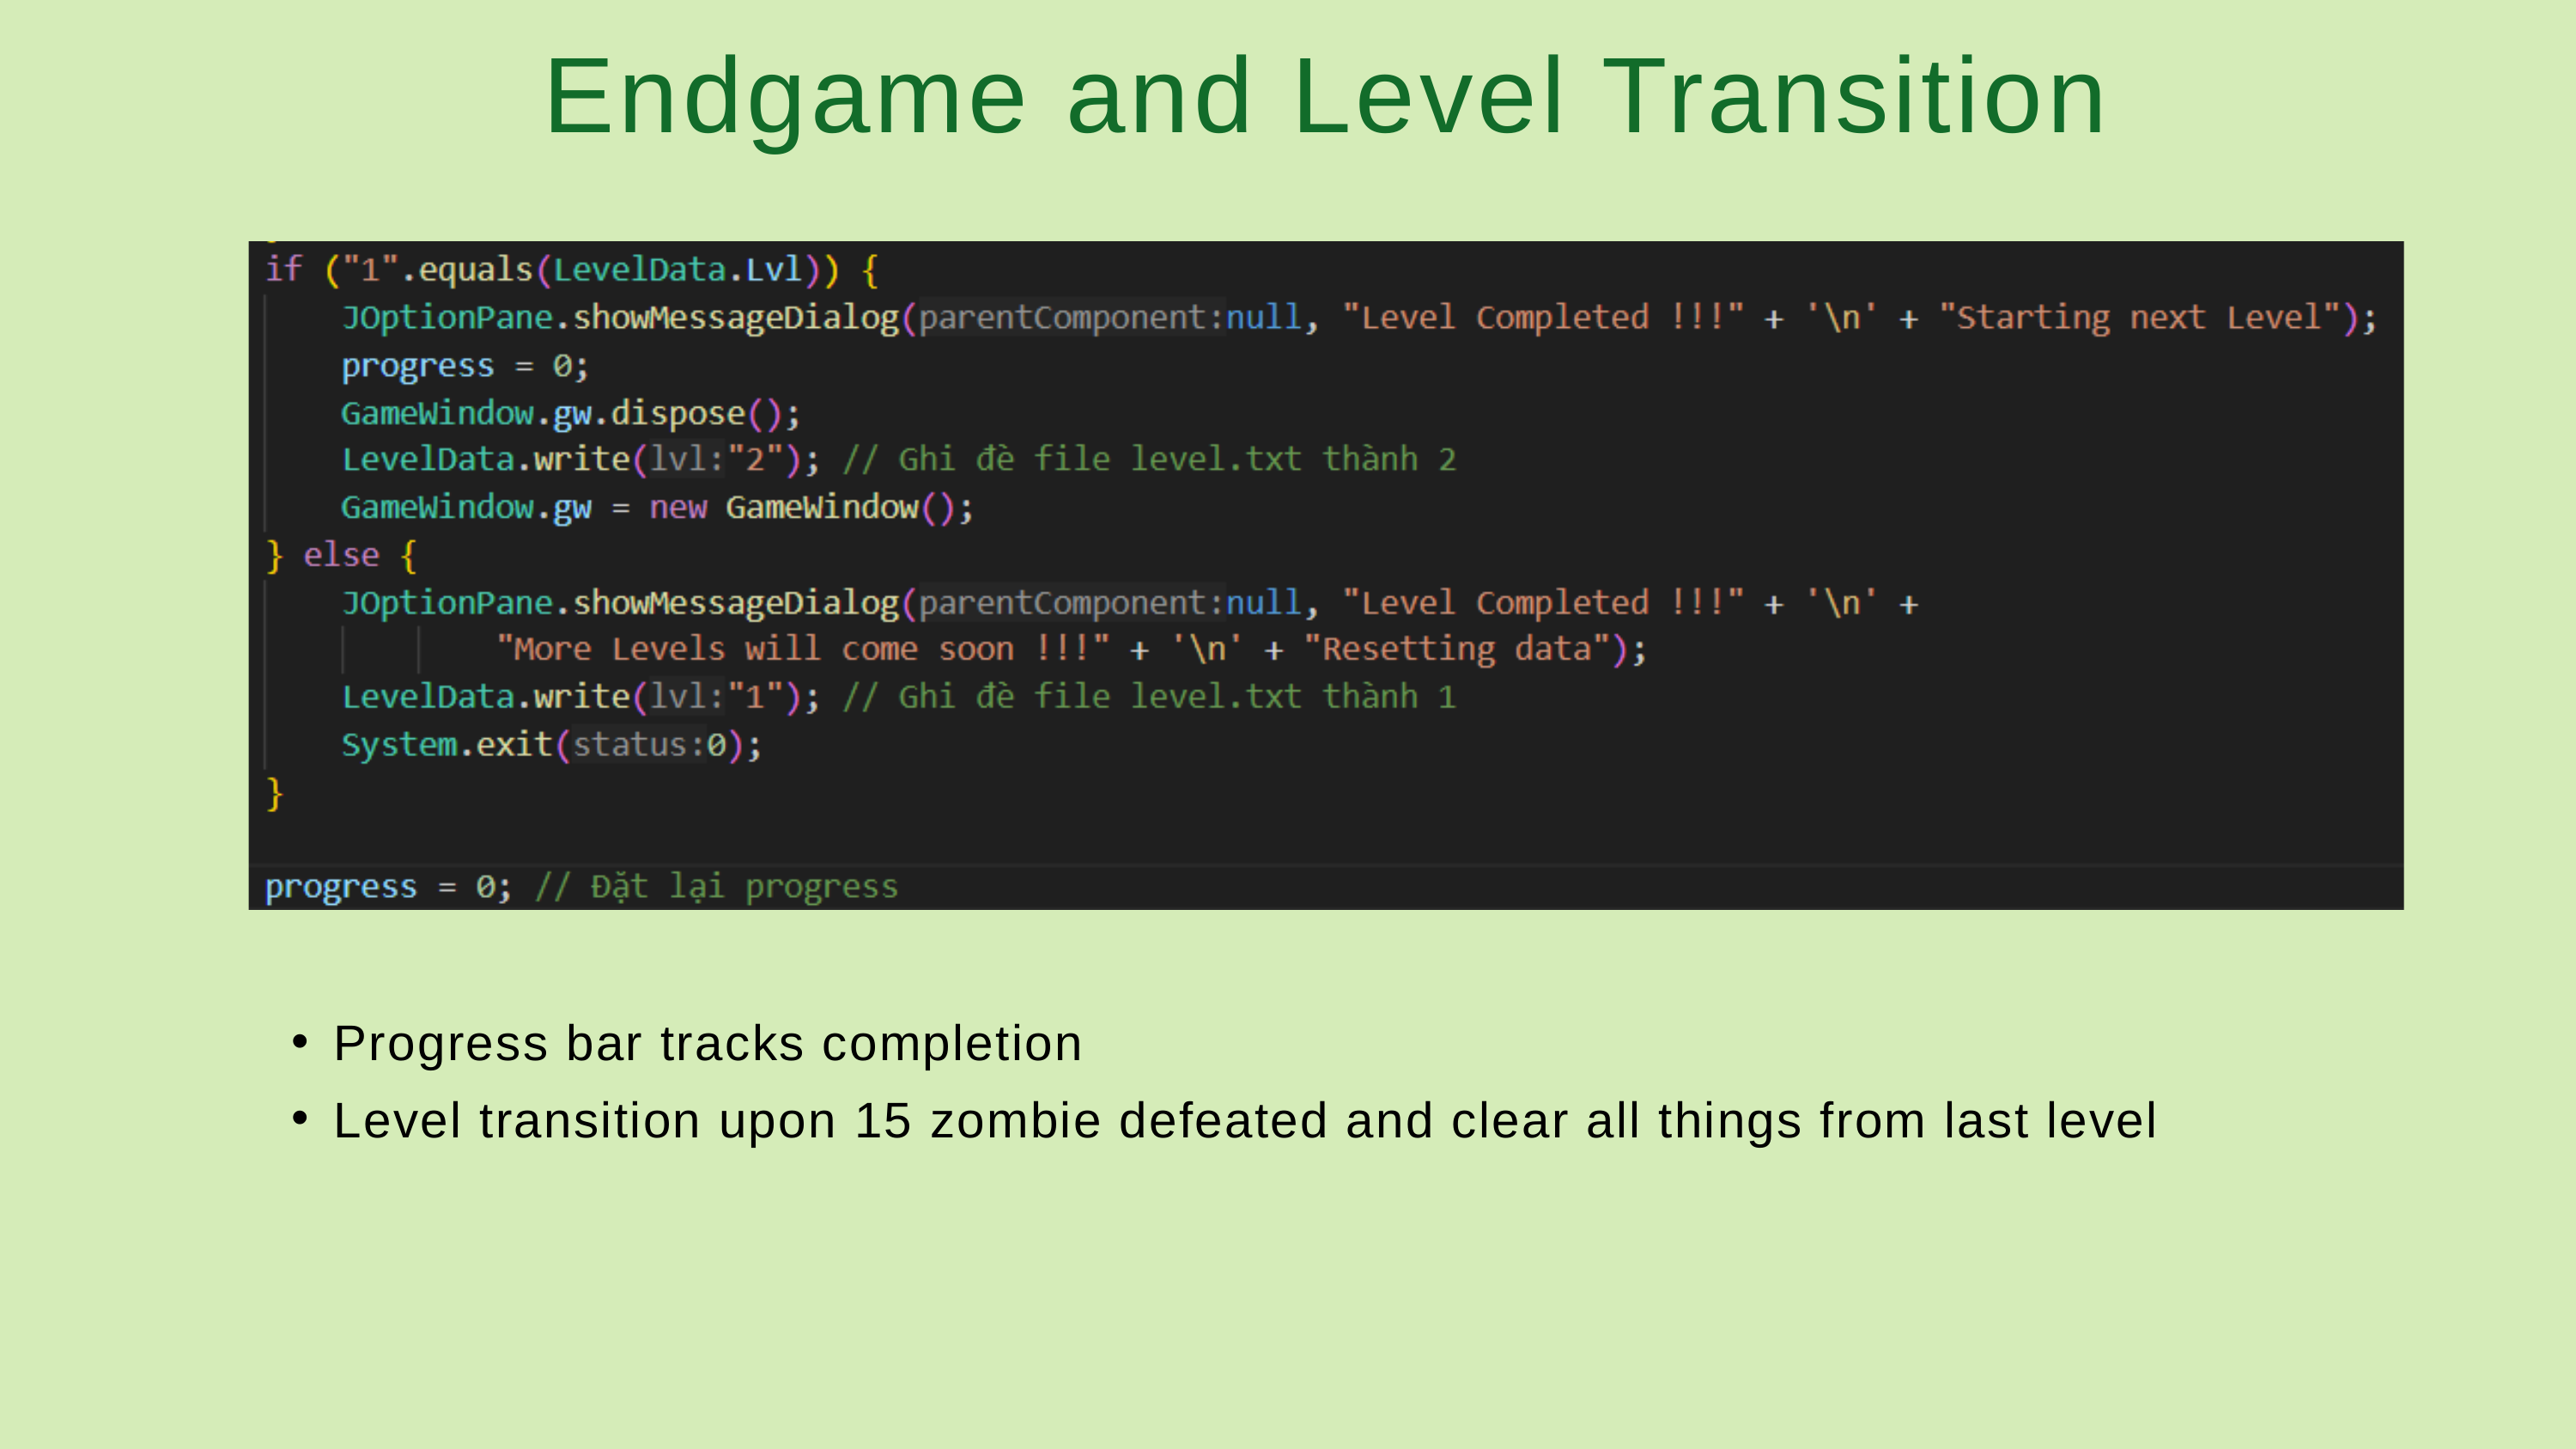

Endgame and Level Transition

Progress bar tracks completion
Level transition upon 15 zombie defeated and clear all things from last level